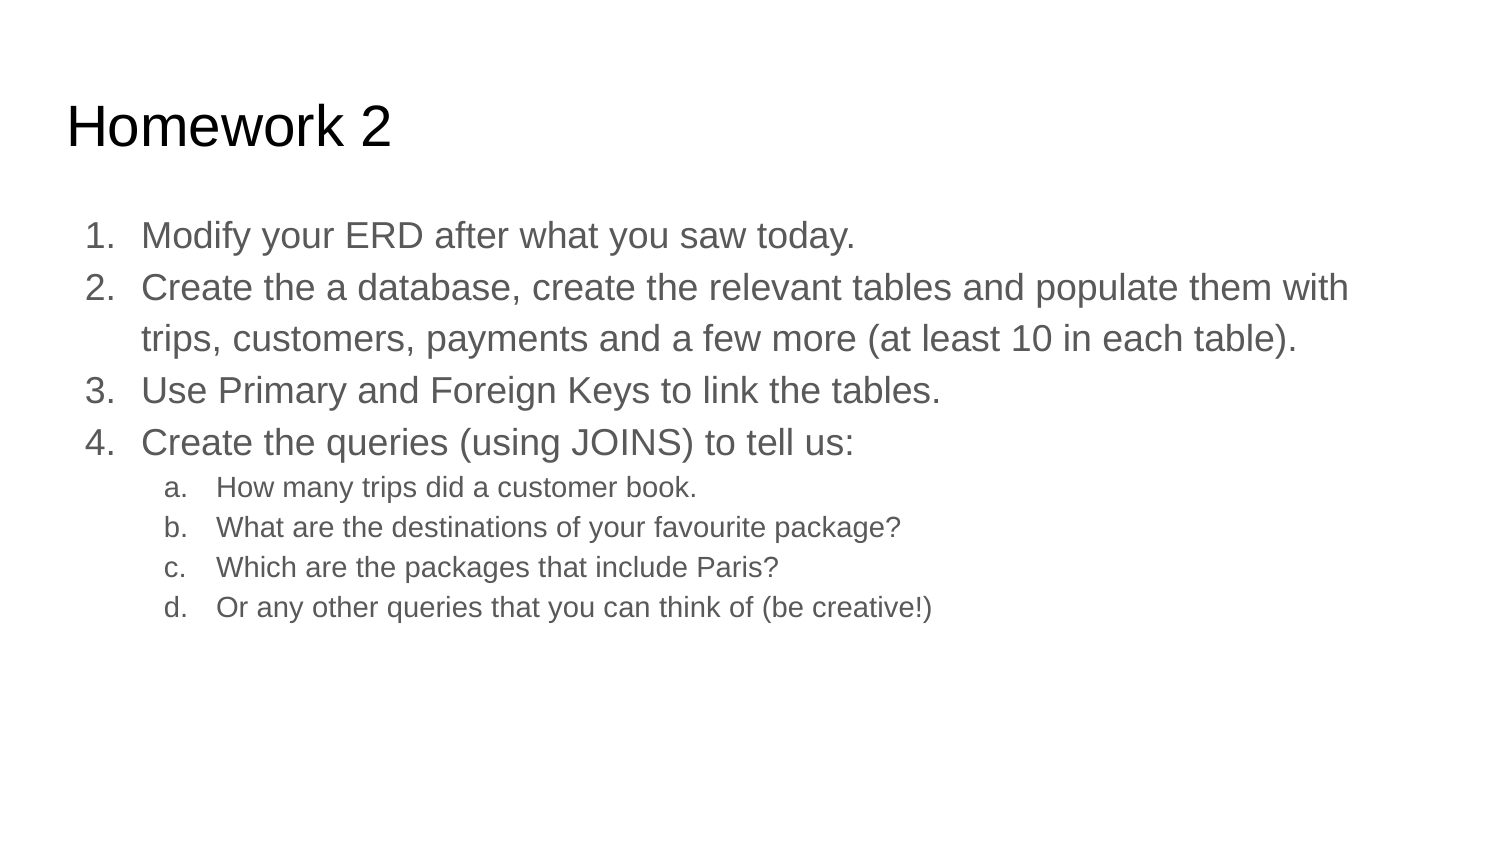

# Homework 2
Modify your ERD after what you saw today.
Create the a database, create the relevant tables and populate them with trips, customers, payments and a few more (at least 10 in each table).
Use Primary and Foreign Keys to link the tables.
Create the queries (using JOINS) to tell us:
How many trips did a customer book.
What are the destinations of your favourite package?
Which are the packages that include Paris?
Or any other queries that you can think of (be creative!)